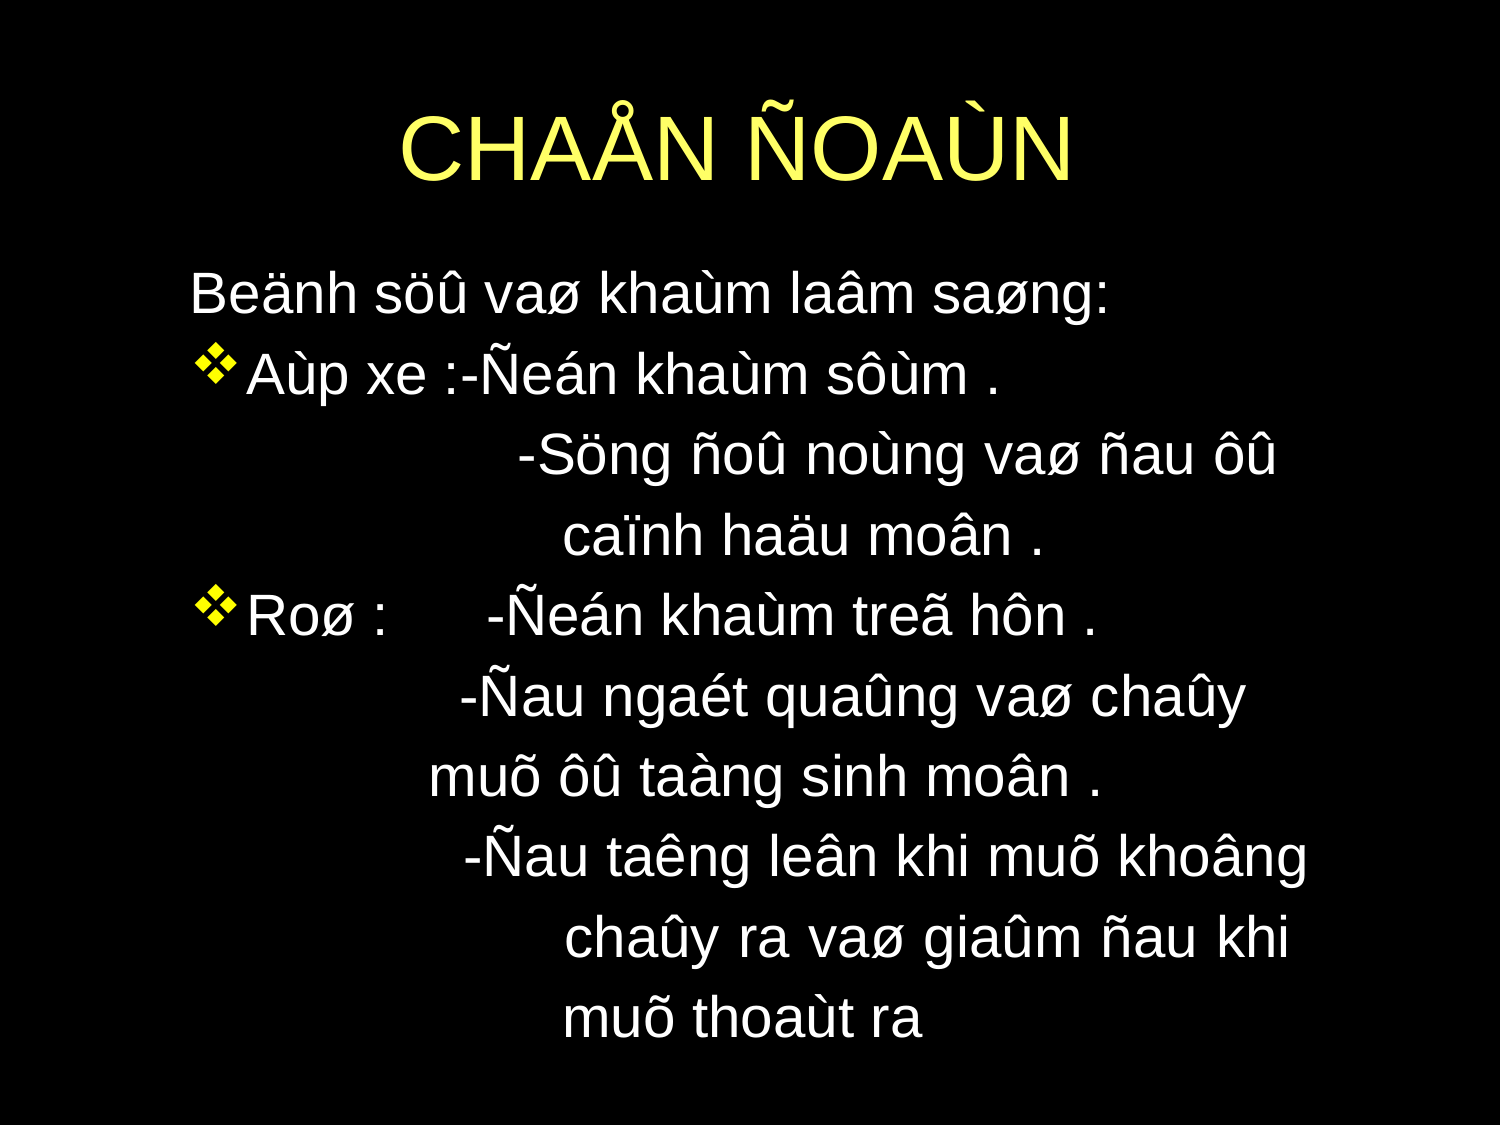

# CHAÅN ÑOAÙN
Beänh söû vaø khaùm laâm saøng:
Aùp xe :-Ñeán khaùm sôùm .
		       -Söng ñoû noùng vaø ñau ôû 			 caïnh haäu moân .
Roø :      -Ñeán khaùm treã hôn .
                -Ñau ngaét quaûng vaø chaûy   		  muõ ôû taàng sinh moân .
	             -Ñau taêng leân khi muõ khoâng 		 chaûy ra vaø giaûm ñau khi  		 muõ thoaùt ra